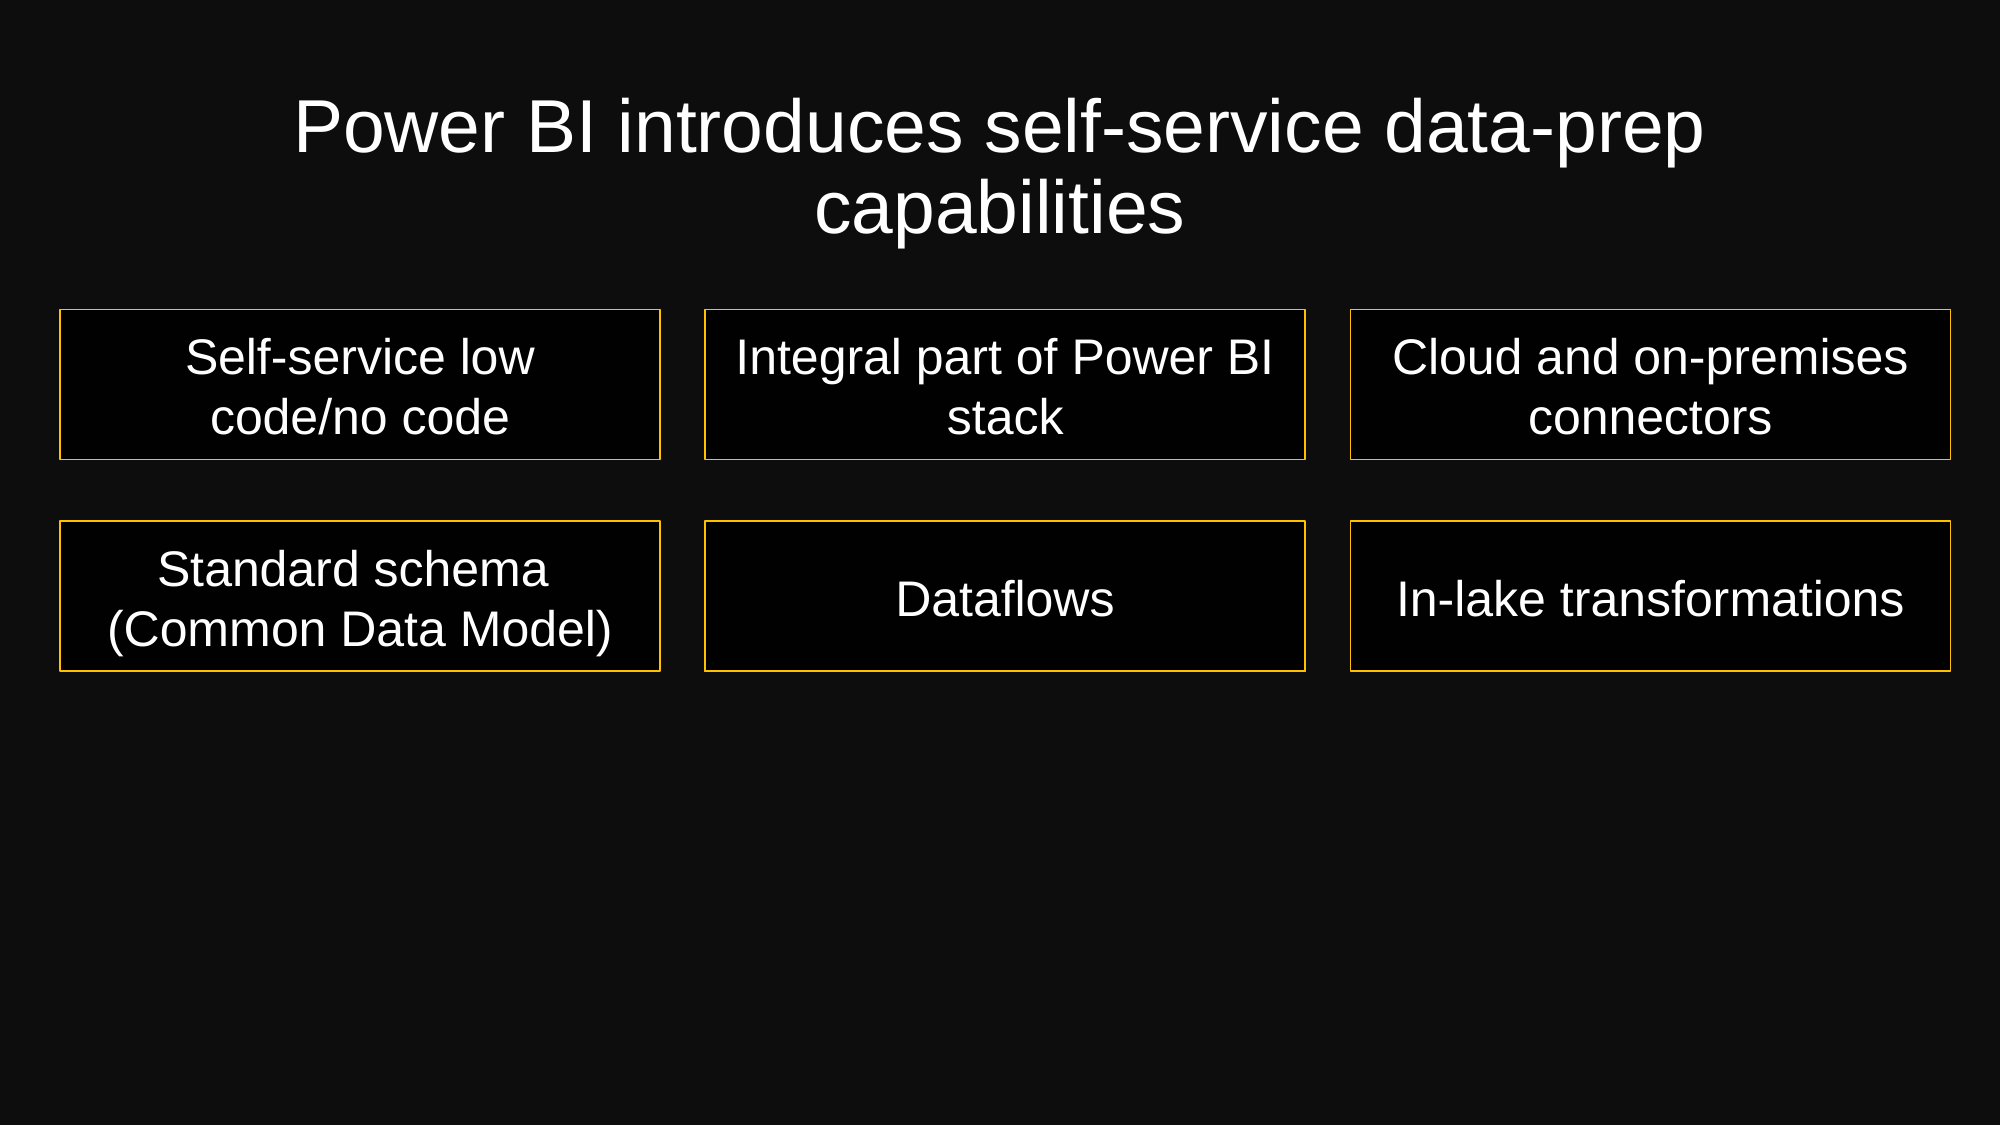

#
Power BI introduces self-service data-prep capabilities
Self-service low code/no code
Integral part of Power BI stack
Cloud and on-premises connectors
Standard schema
(Common Data Model)
Dataflows

In-lake transformations

Data reuse